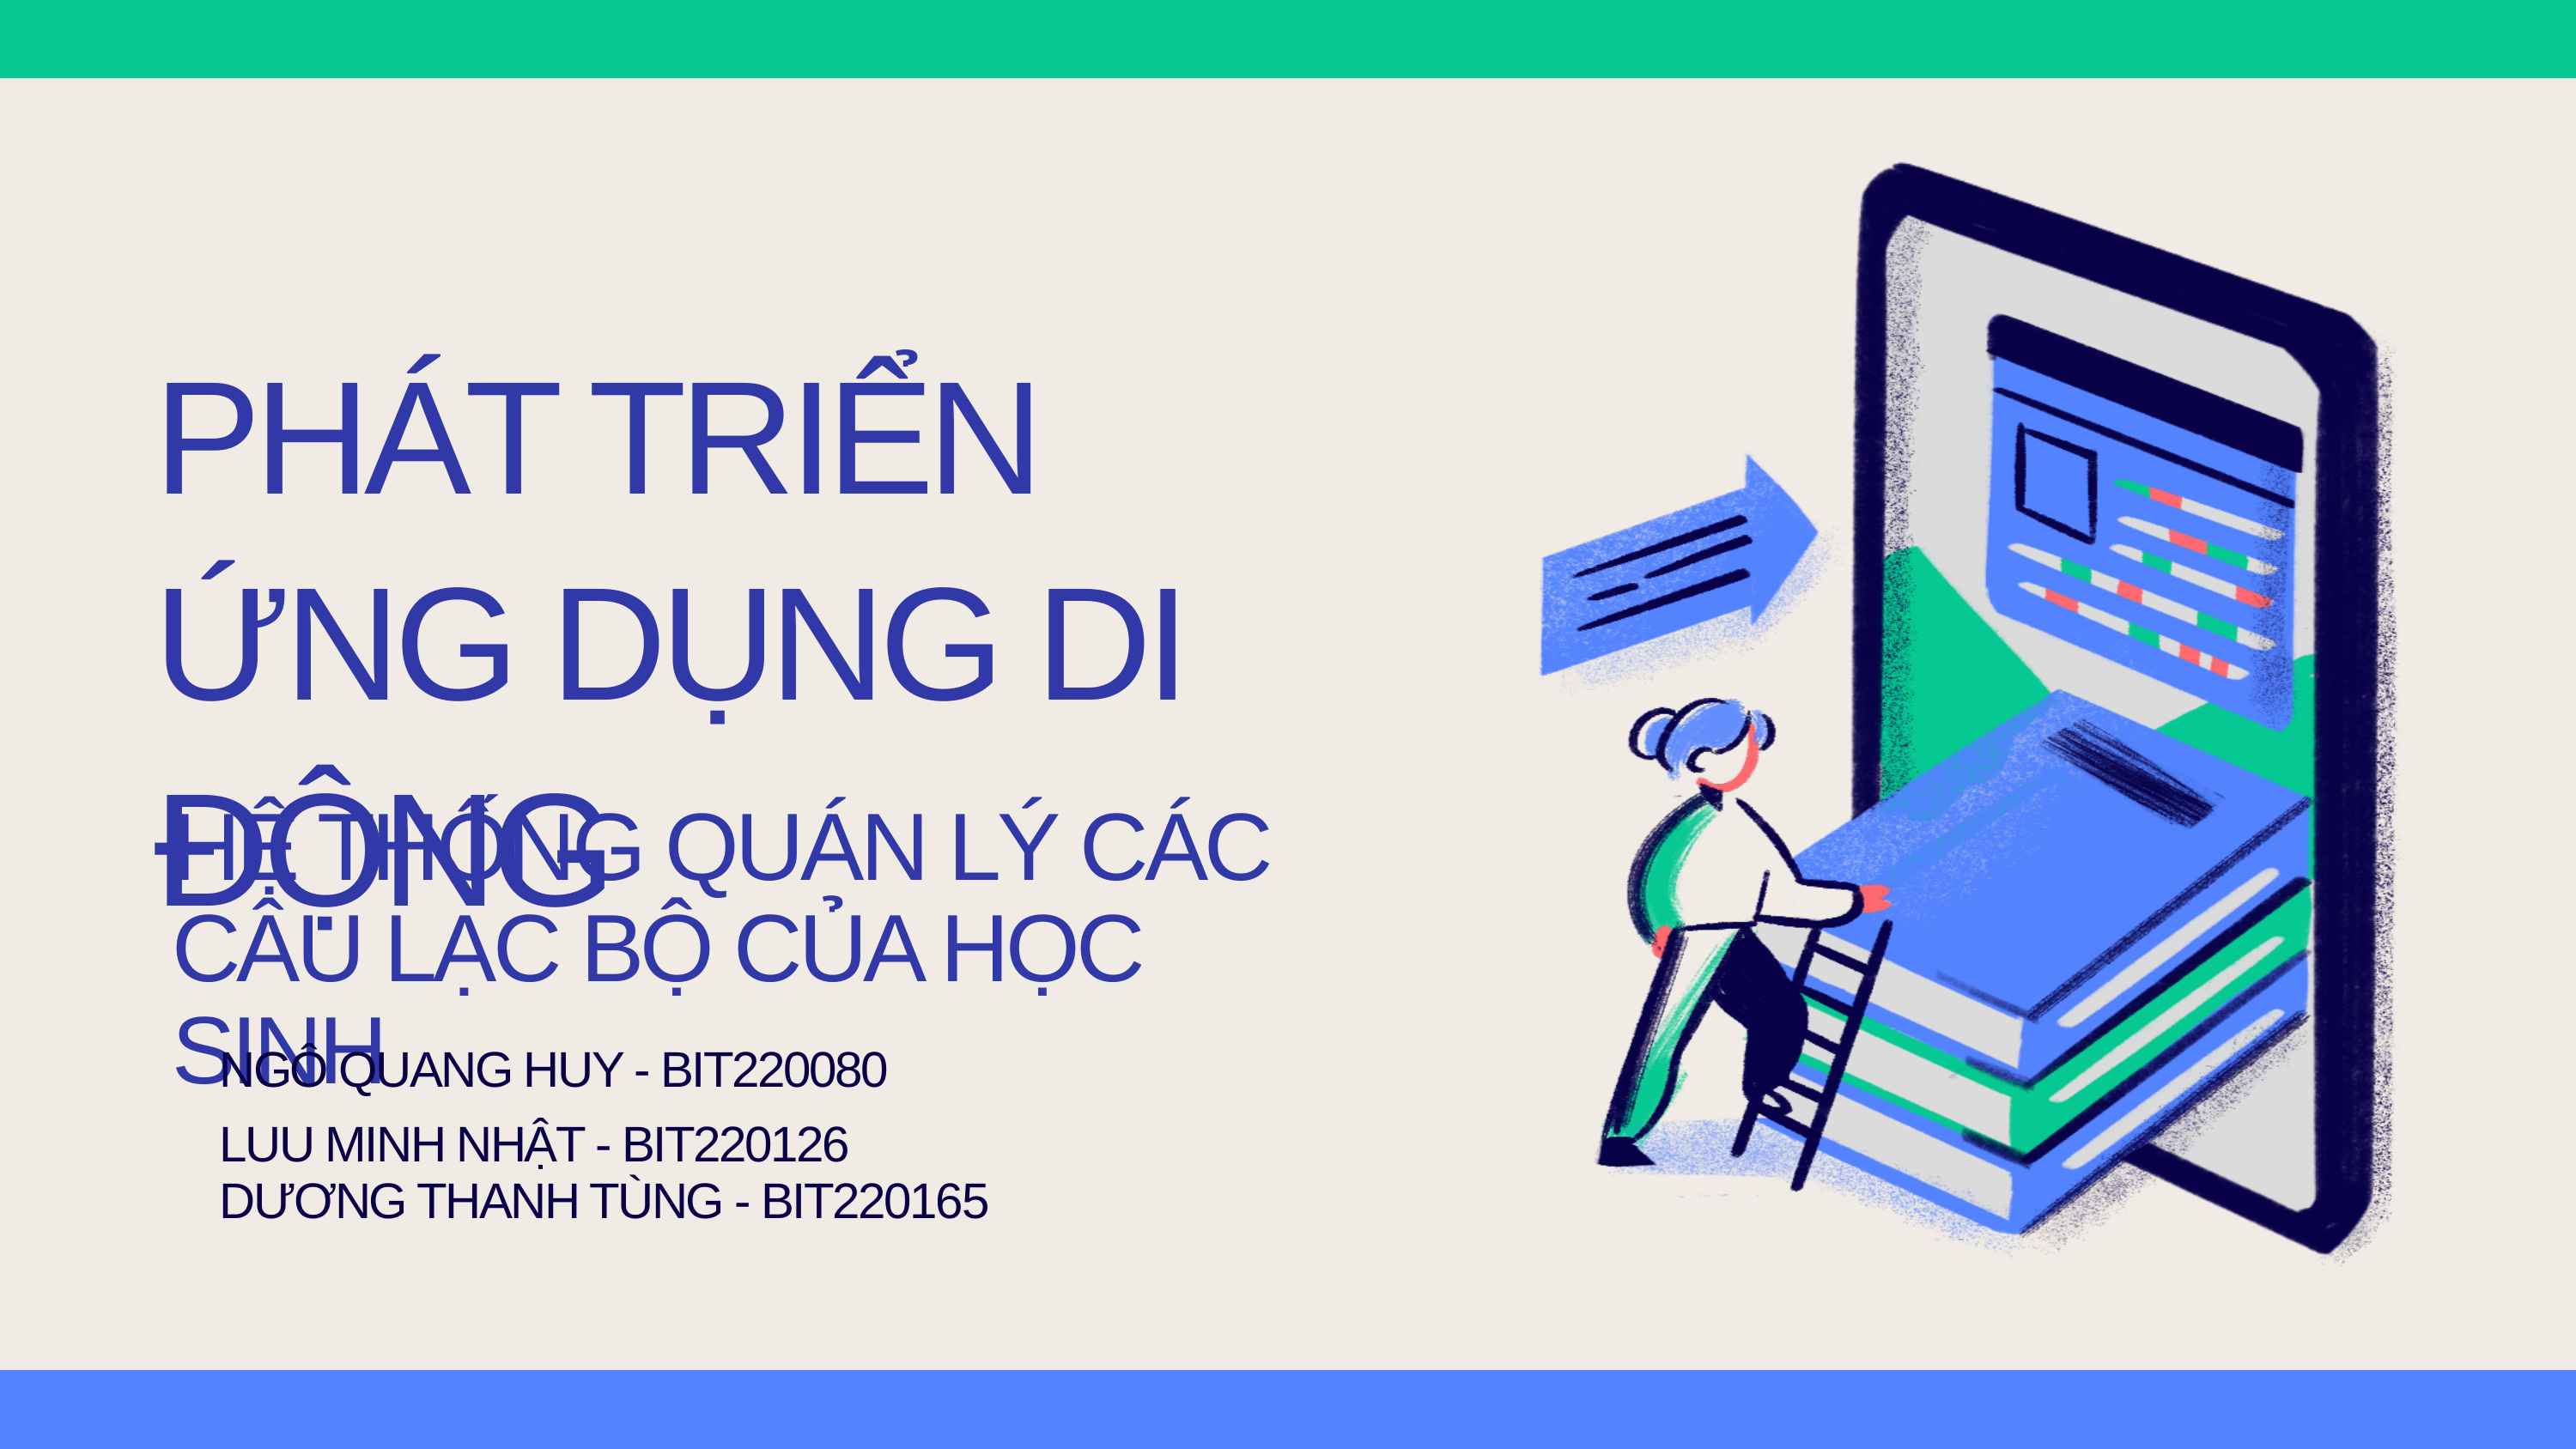

PHÁT TRIỂN ỨNG DỤNG DI ĐỘNG
HỆ THỐNG QUÁN LÝ CÁC CÂU LẠC BỘ CỦA HỌC SINH
NGÔ QUANG HUY - BIT220080
LUU MINH NHẬT - BIT220126
DƯƠNG THANH TÙNG - BIT220165